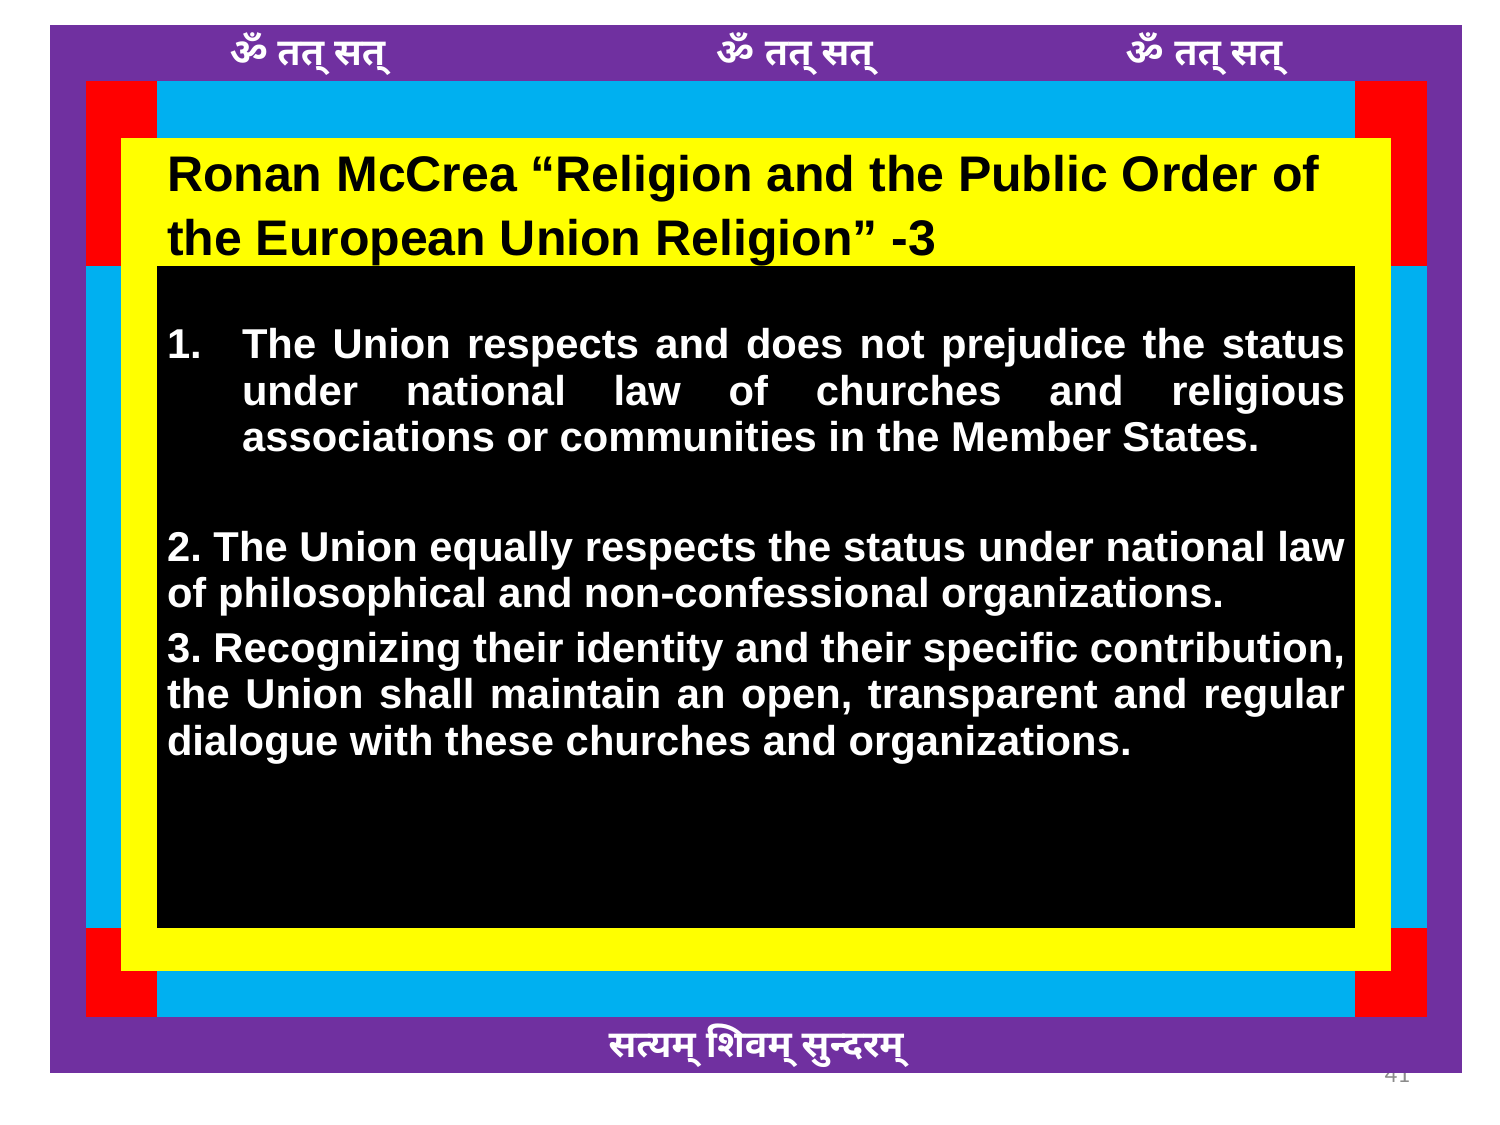

|  |  |  | ॐ तत् सत् ॐ तत् सत् ॐ तत् सत् |  |  |  |
| --- | --- | --- | --- | --- | --- | --- |
|  |  |  |  |  |  |  |
|  |  |  | Ronan McCrea “Religion and the Public Order of the European Union Religion” -3 |  |  |  |
|  |  |  | The Union respects and does not prejudice the status under national law of churches and religious associations or communities in the Member States. 2. The Union equally respects the status under national law of philosophical and non-confessional organizations. 3. Recognizing their identity and their specific contribution, the Union shall maintain an open, transparent and regular dialogue with these churches and organizations. |  |  |  |
|  |  |  |  |  |  |  |
|  |  |  |  |  |  |  |
|  |  |  | सत्यम् शिवम् सुन्दरम् |  |  |  |
41